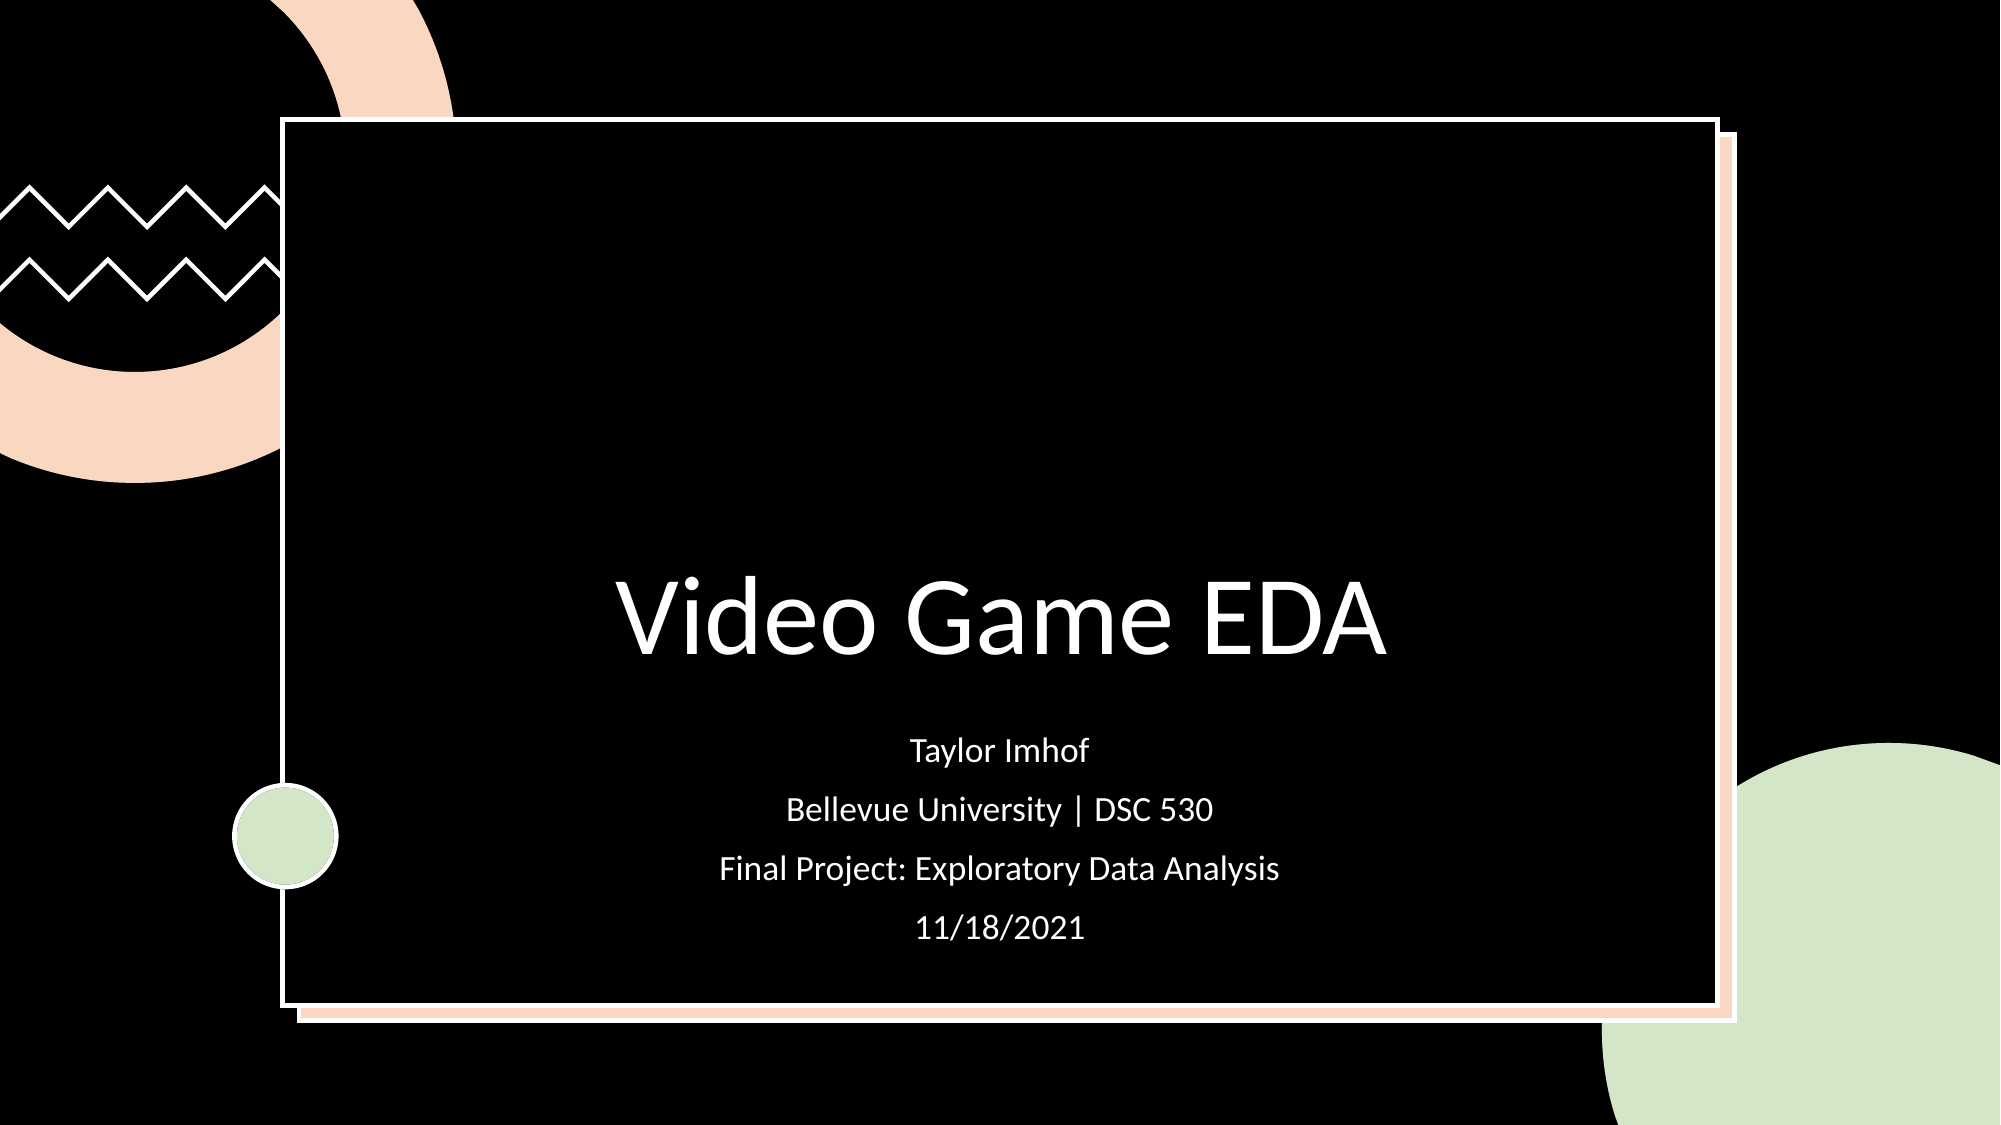

# Video Game EDA

Taylor Imhof
Bellevue University | DSC 530
Final Project: Exploratory Data Analysis
11/18/2021